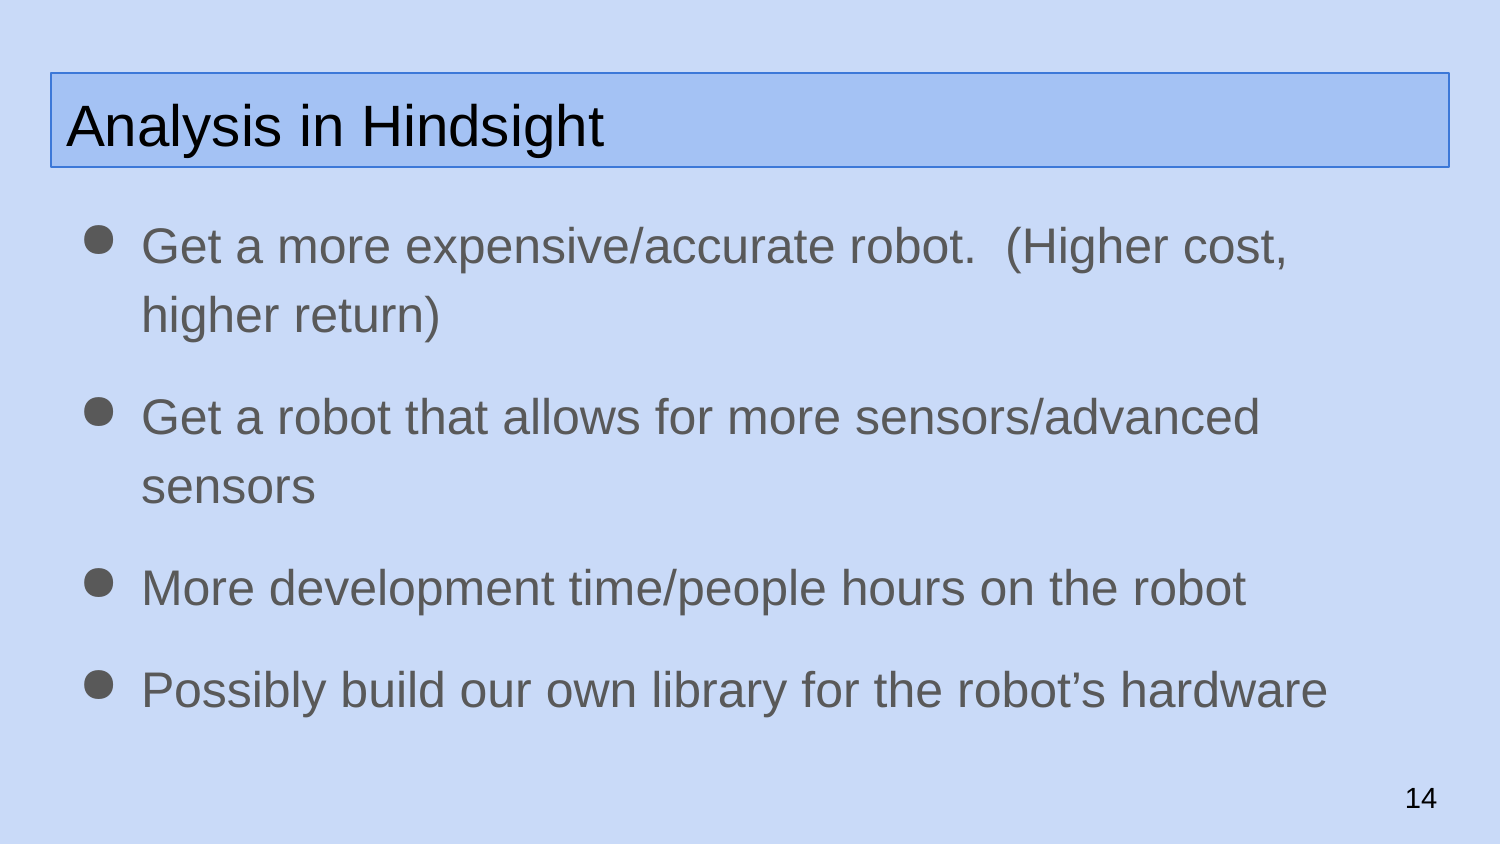

# Analysis in Hindsight
Get a more expensive/accurate robot.  (Higher cost, higher return)
Get a robot that allows for more sensors/advanced sensors
More development time/people hours on the robot
Possibly build our own library for the robot’s hardware
14